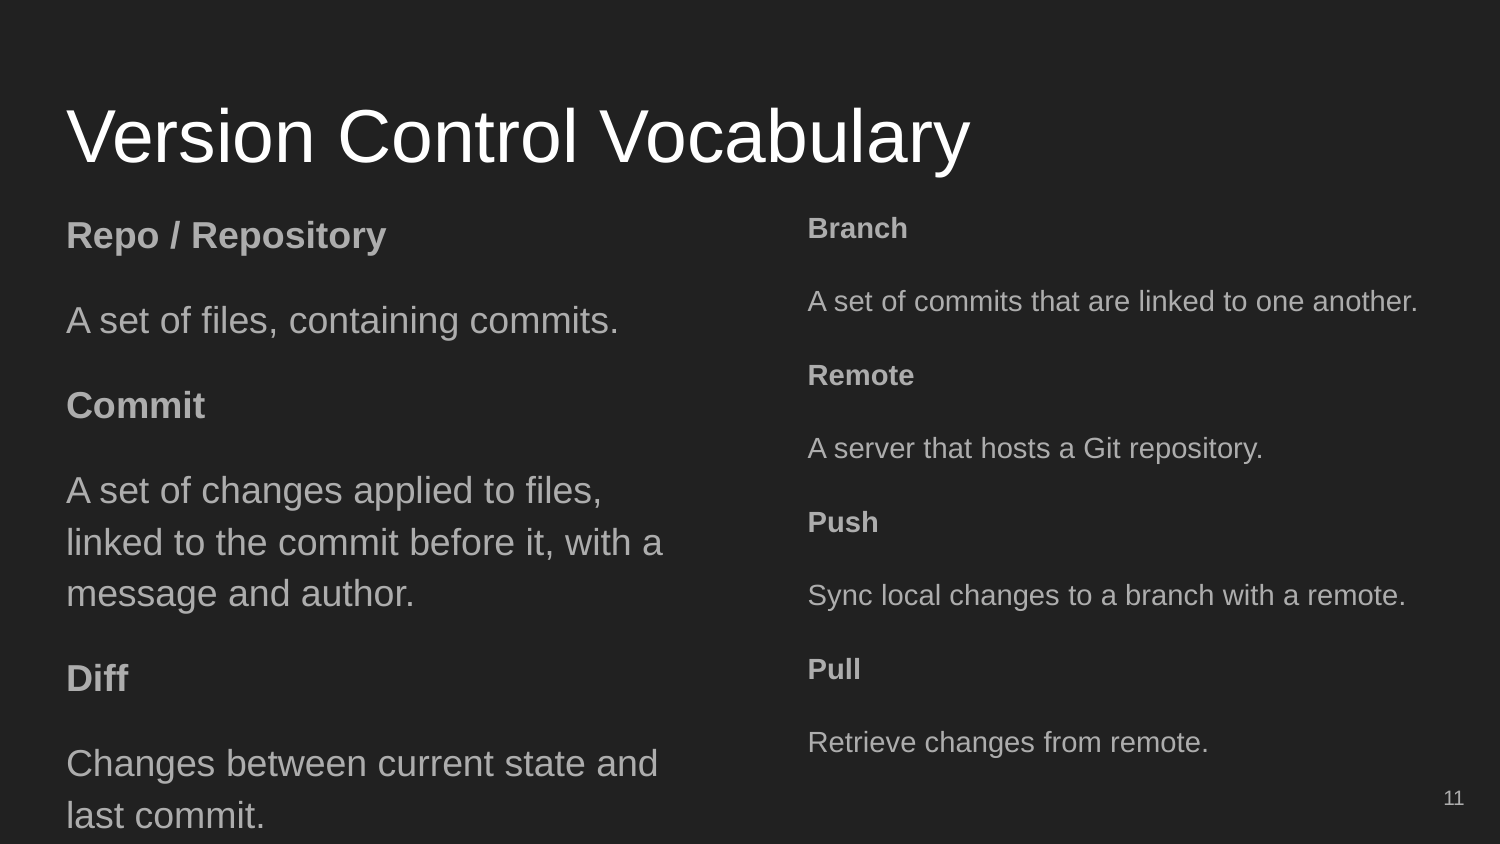

# Version Control Vocabulary
Repo / Repository
A set of files, containing commits.
Commit
A set of changes applied to files, linked to the commit before it, with a message and author.
Diff
Changes between current state and last commit.
Branch
A set of commits that are linked to one another.
Remote
A server that hosts a Git repository.
Push
Sync local changes to a branch with a remote.
Pull
Retrieve changes from remote.
11